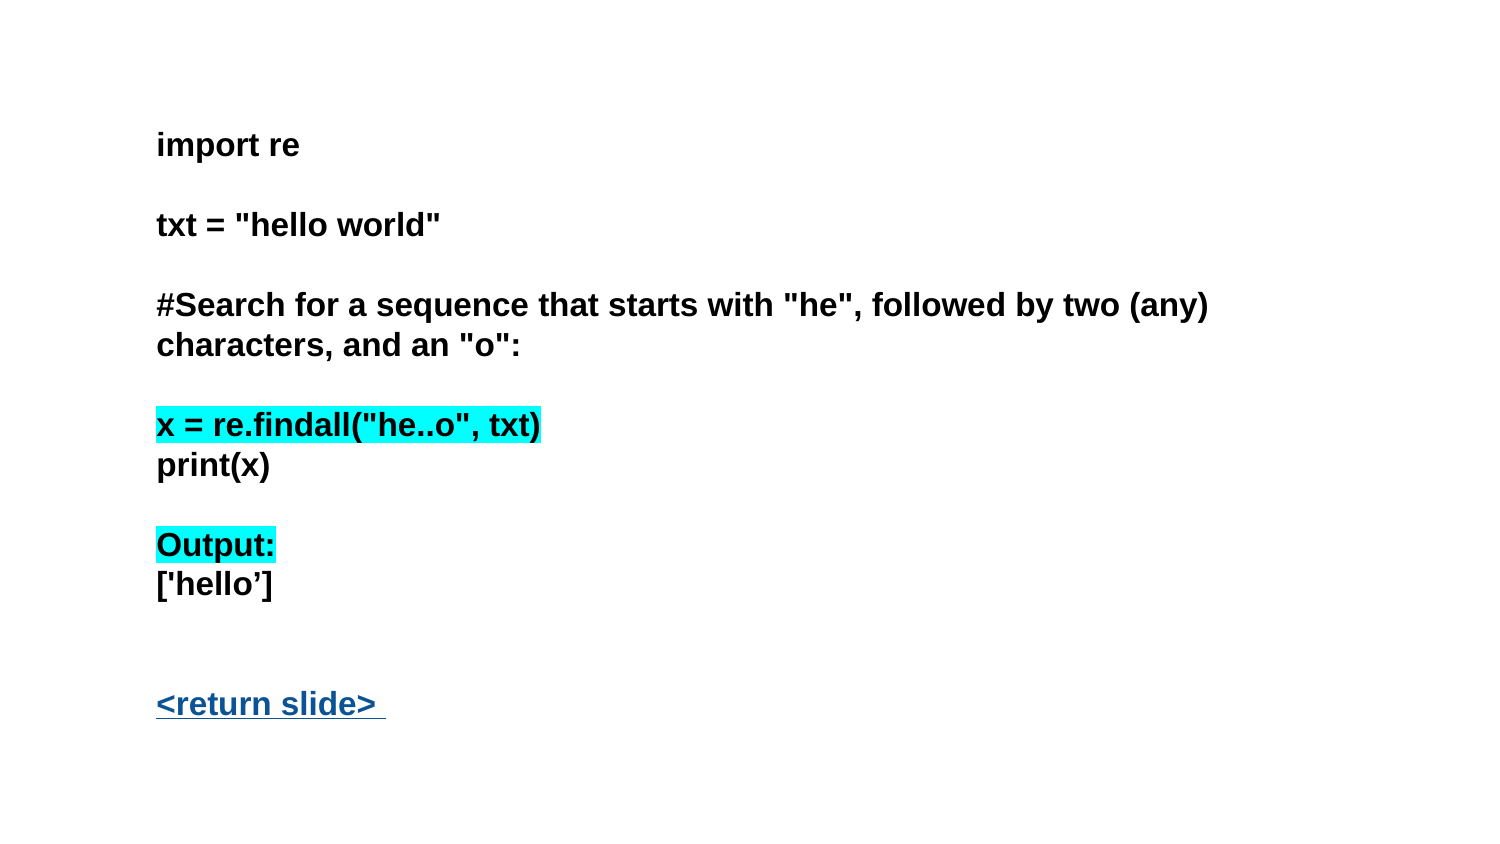

import re

txt = "hello world"

#Search for a sequence that starts with "he", followed by two (any) characters, and an "o":

x = re.findall("he..o", txt)
print(x)

Output:
['hello’]

<return slide>